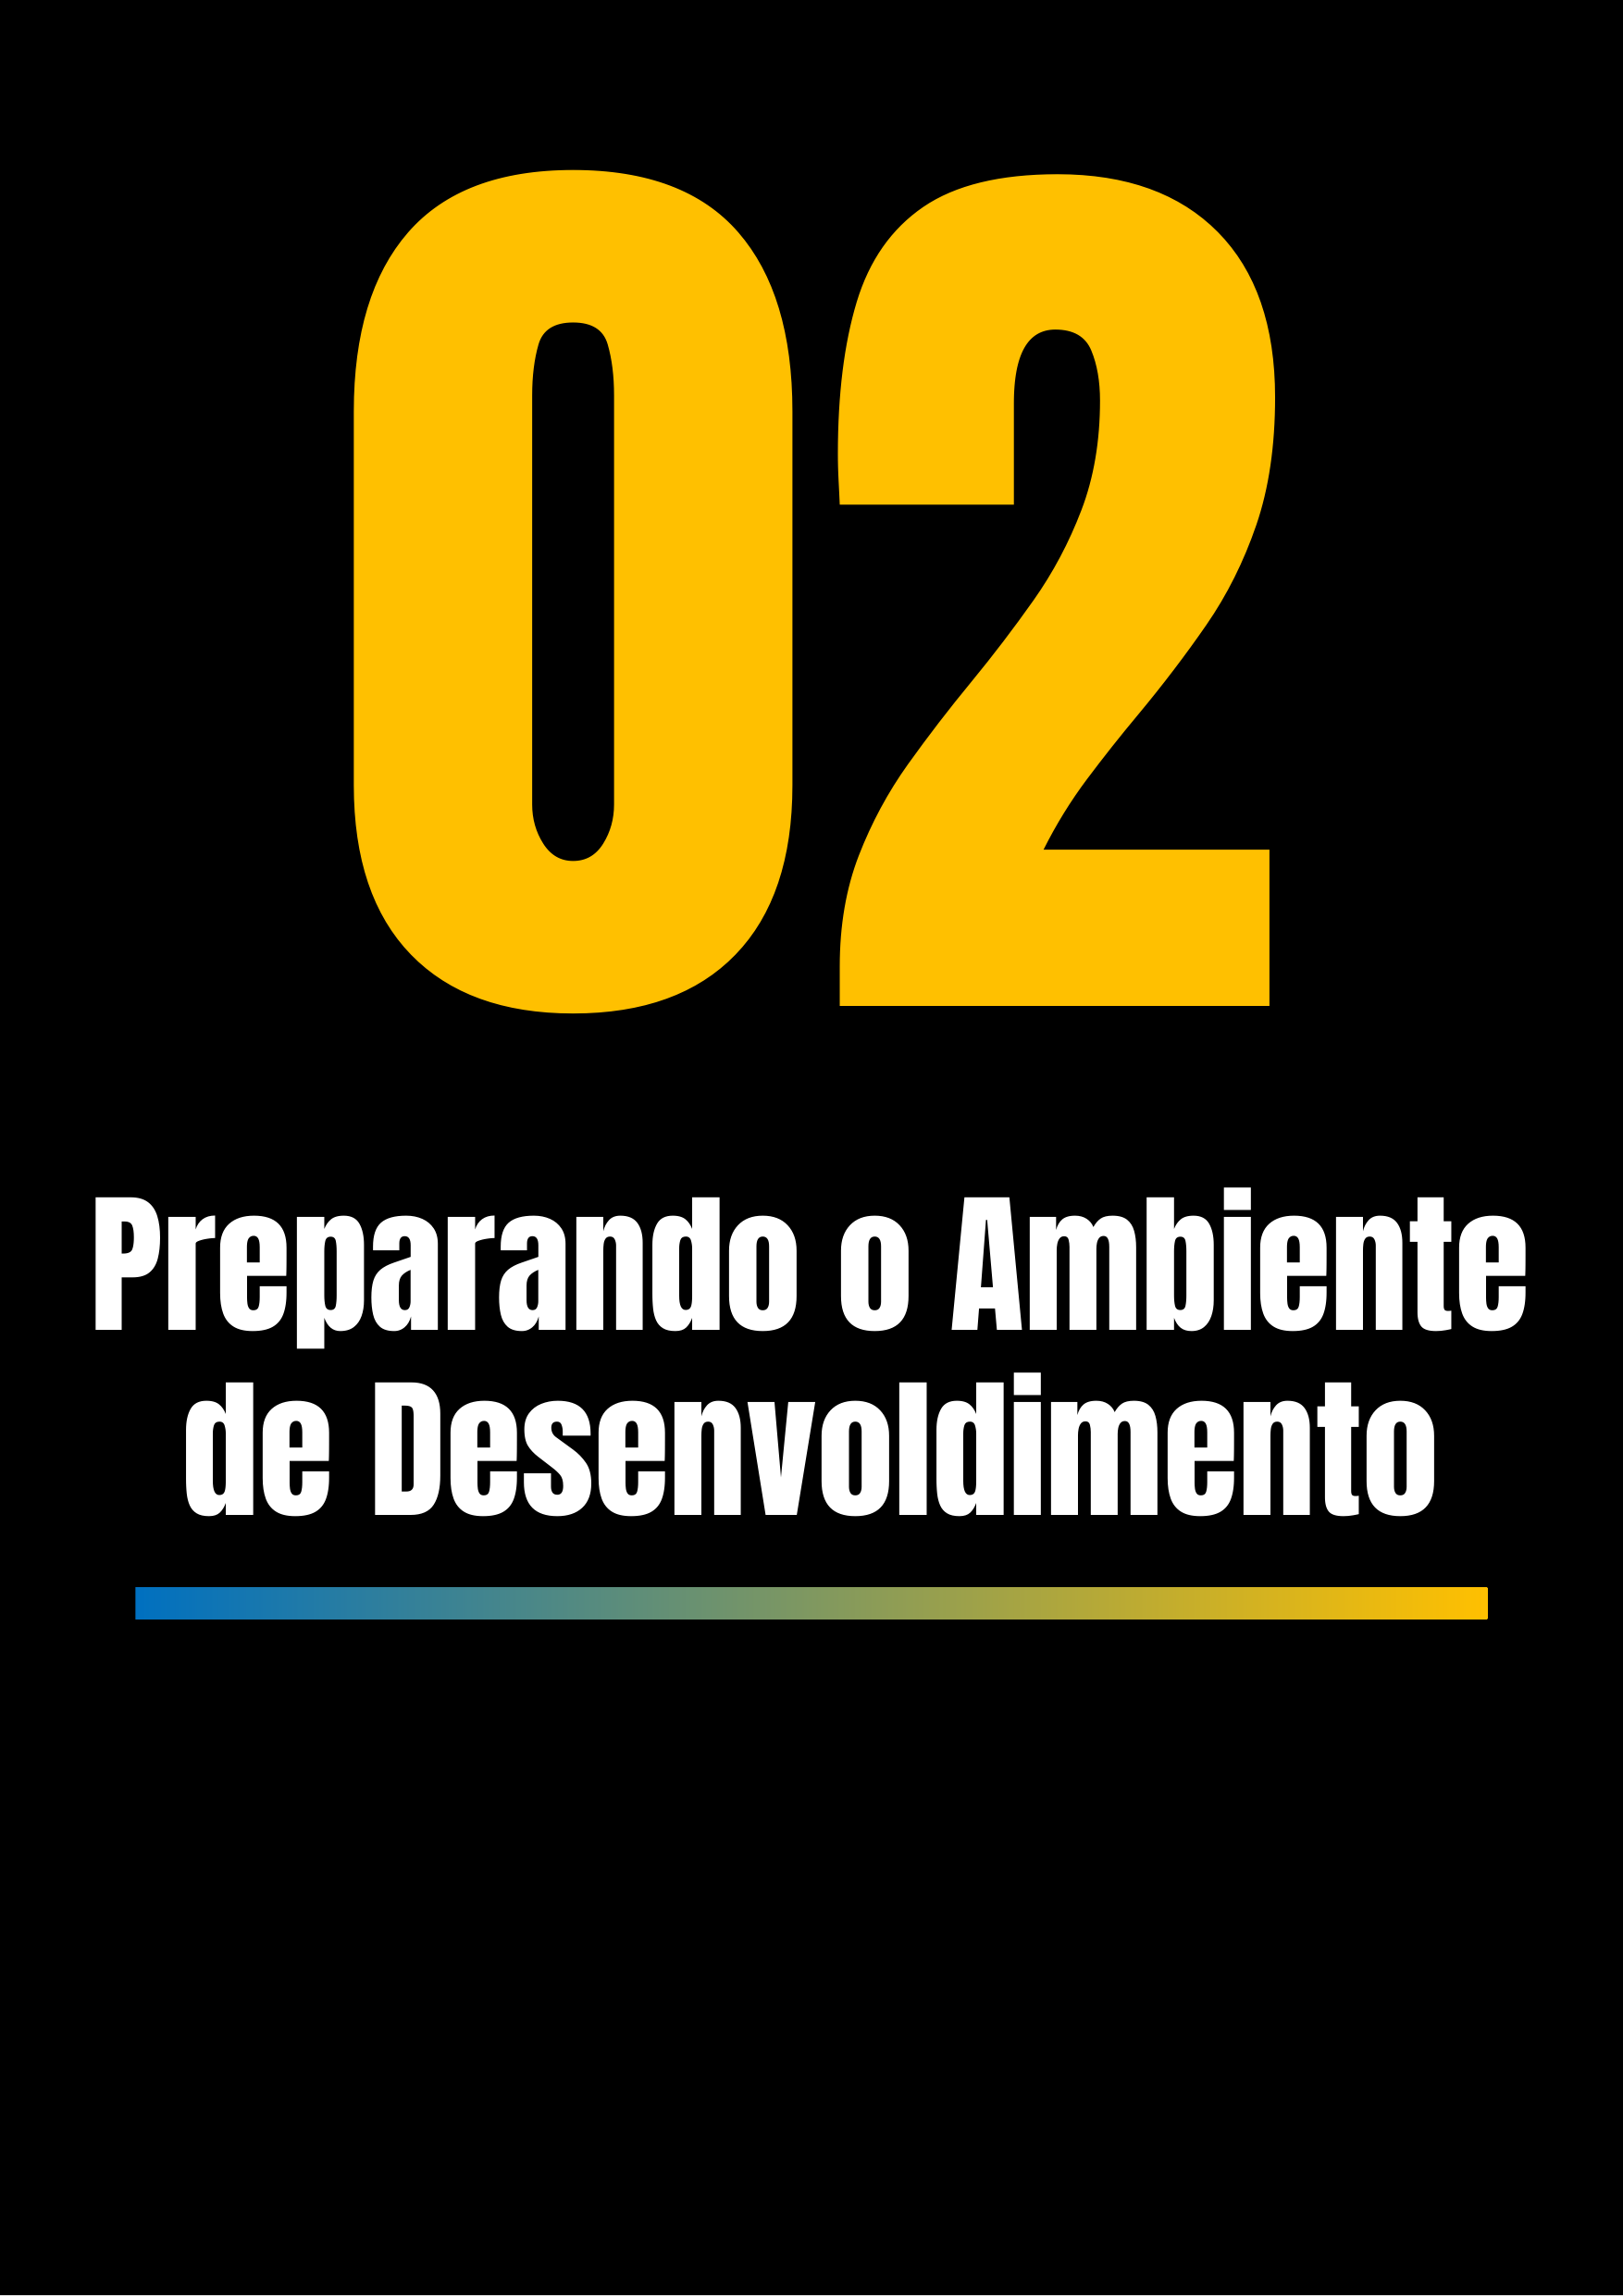

02
Preparando o Ambiente de Desenvoldimento

7